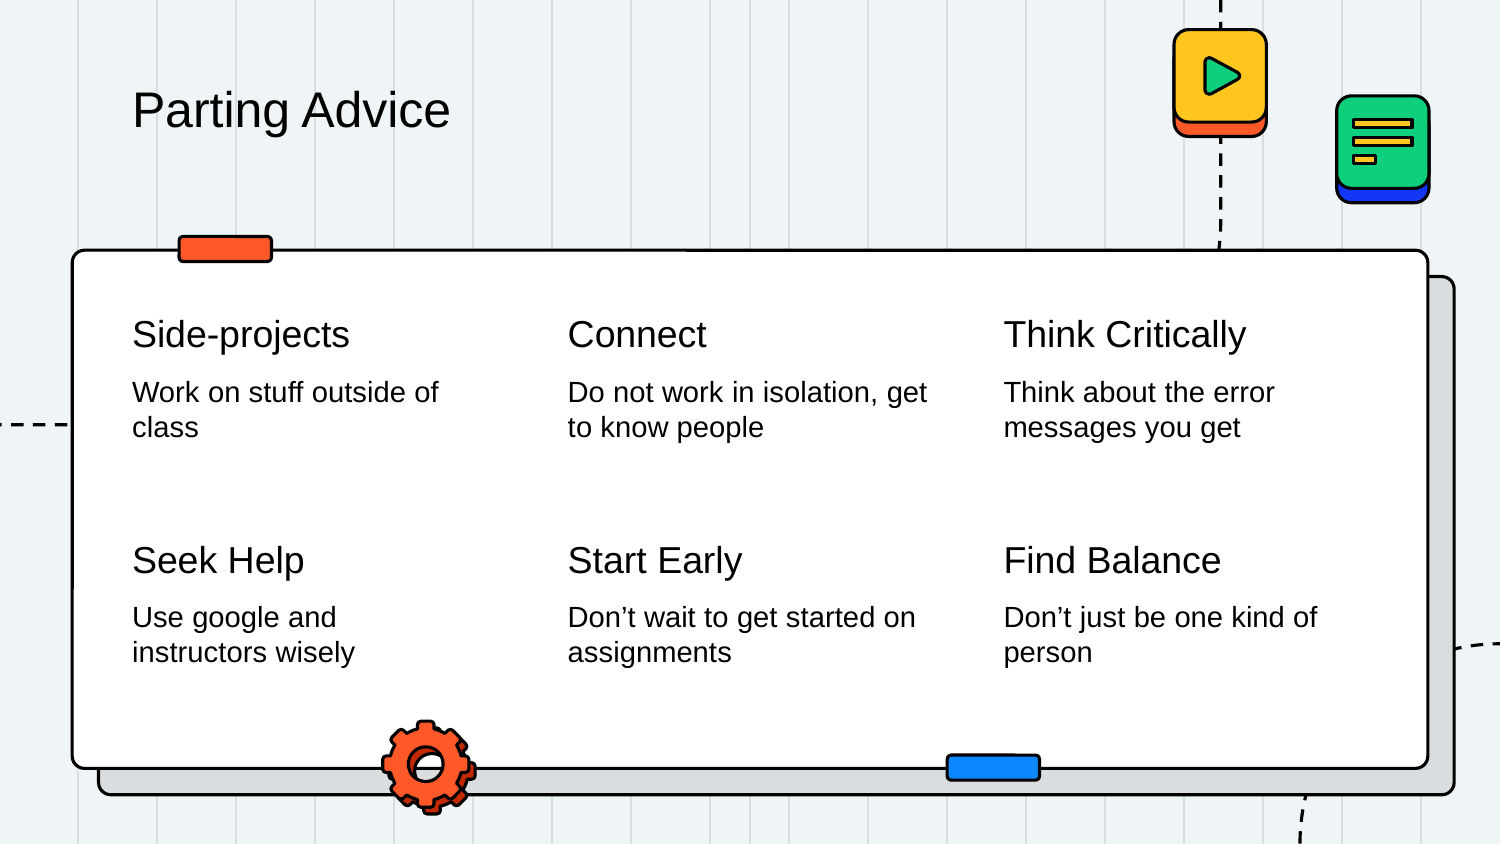

# Parting Advice
Side-projects
Connect
Think Critically
Work on stuff outside of class
Do not work in isolation, get to know people
Think about the error messages you get
Seek Help
Start Early
Find Balance
Don’t wait to get started on assignments
Don’t just be one kind of person
Use google and instructors wisely